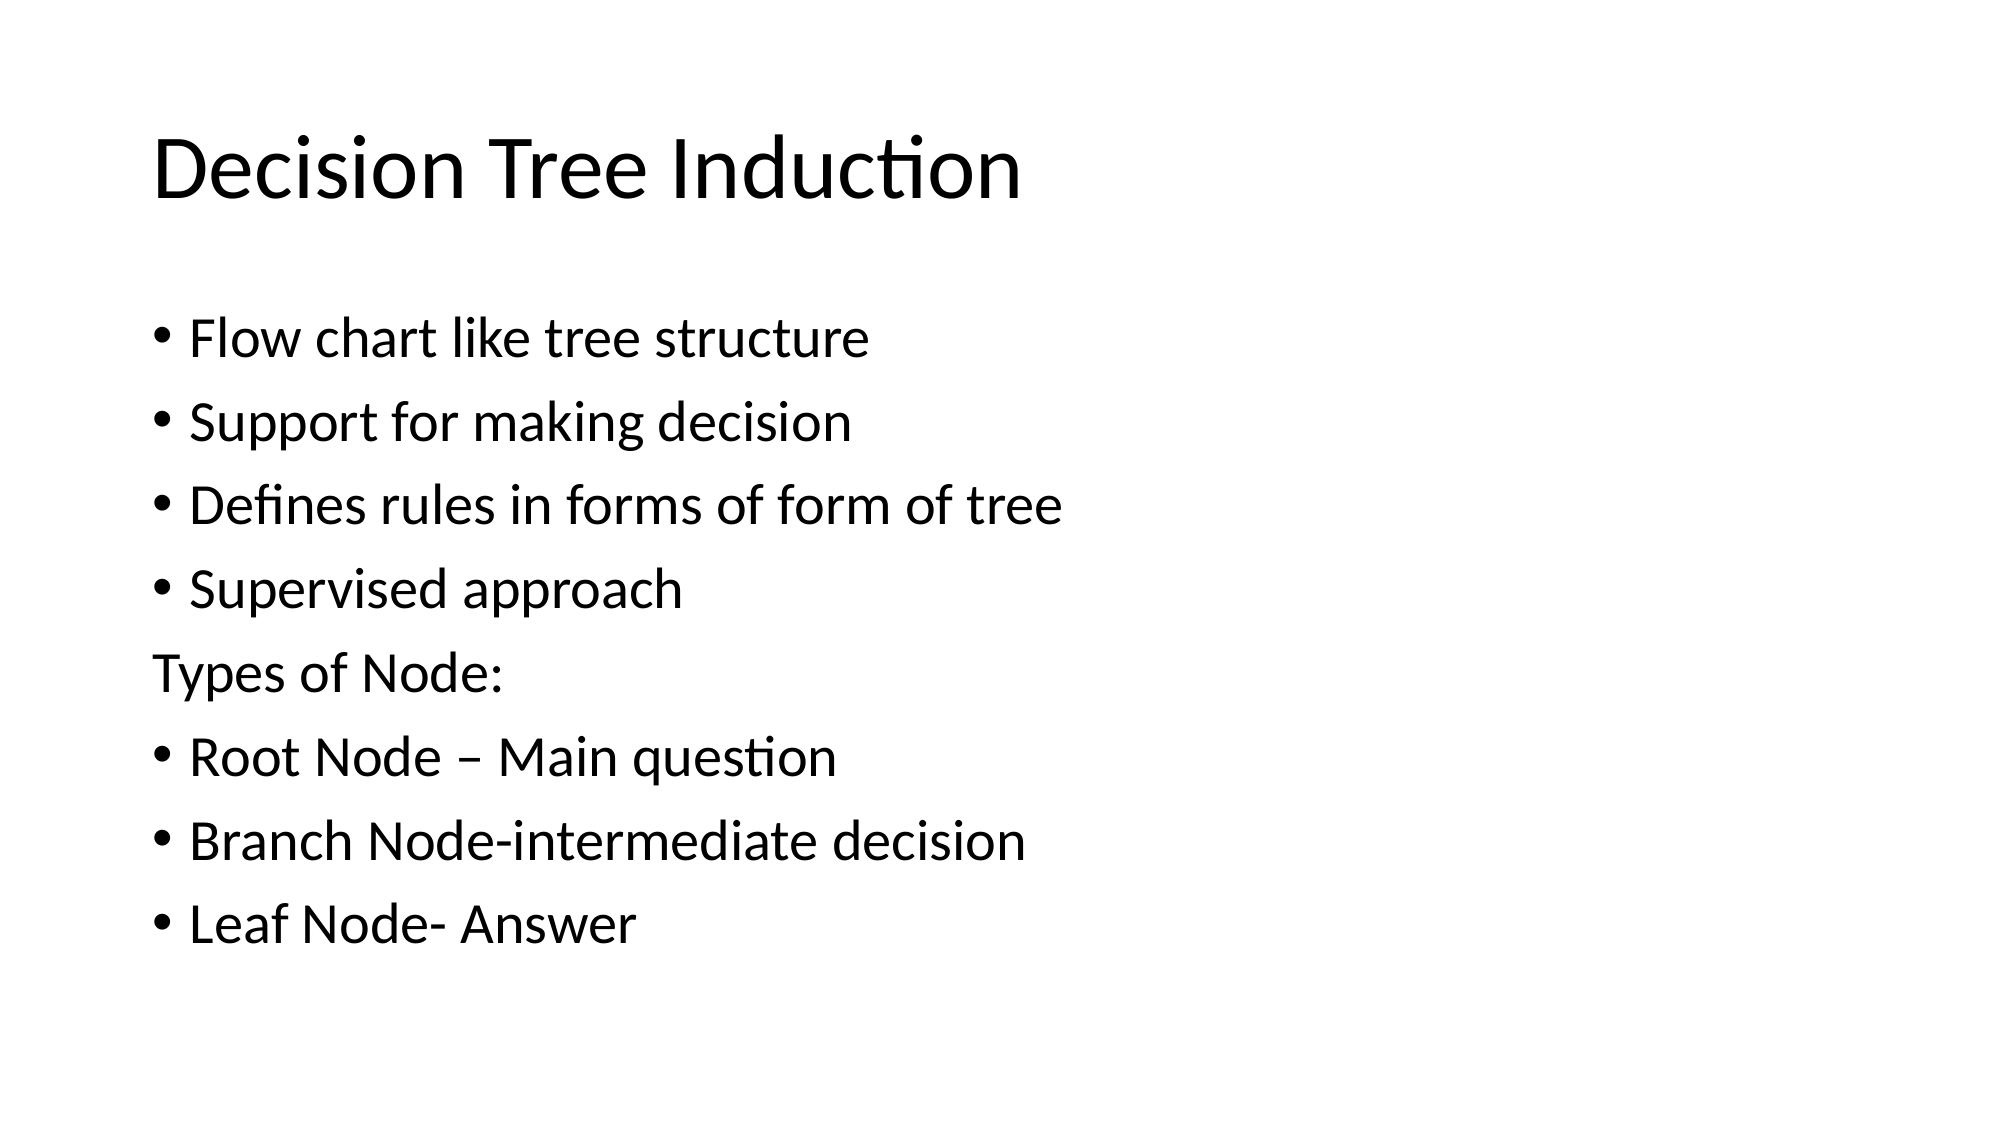

# Decision Tree Induction
Flow chart like tree structure
Support for making decision
Defines rules in forms of form of tree
Supervised approach
Types of Node:
Root Node – Main question
Branch Node-intermediate decision
Leaf Node- Answer